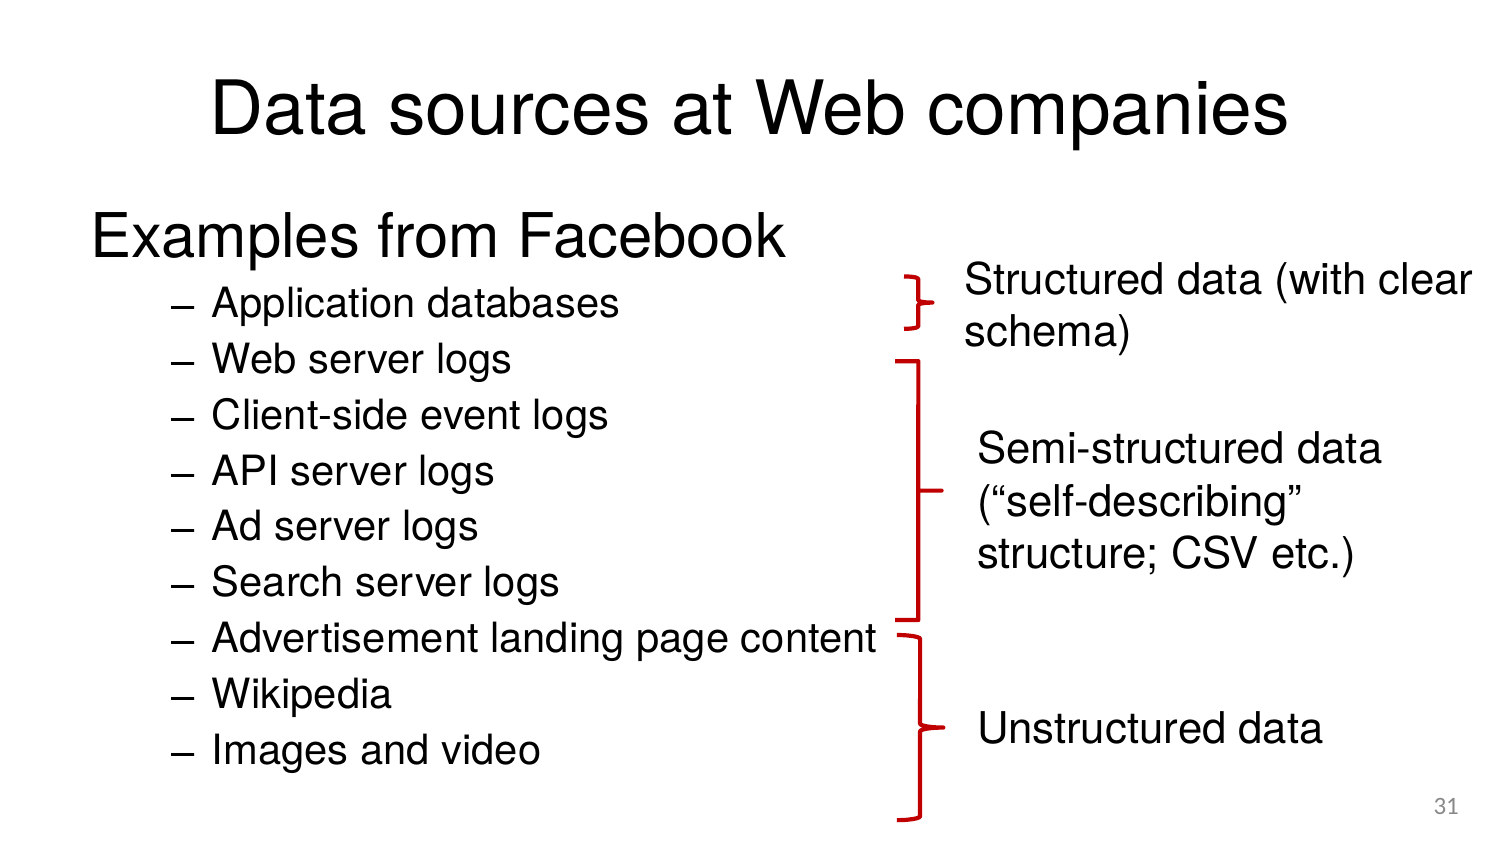

# Data sources at Web companies
Examples from Facebook
Application databases
Web server logs
Client-side event logs
API server logs
Ad server logs
Search server logs
Advertisement landing page content
Wikipedia
Images and video
Structured data (with clear schema)

Semi-structured data
(“self-describing” structure; CSV etc.)

Unstructured data
31